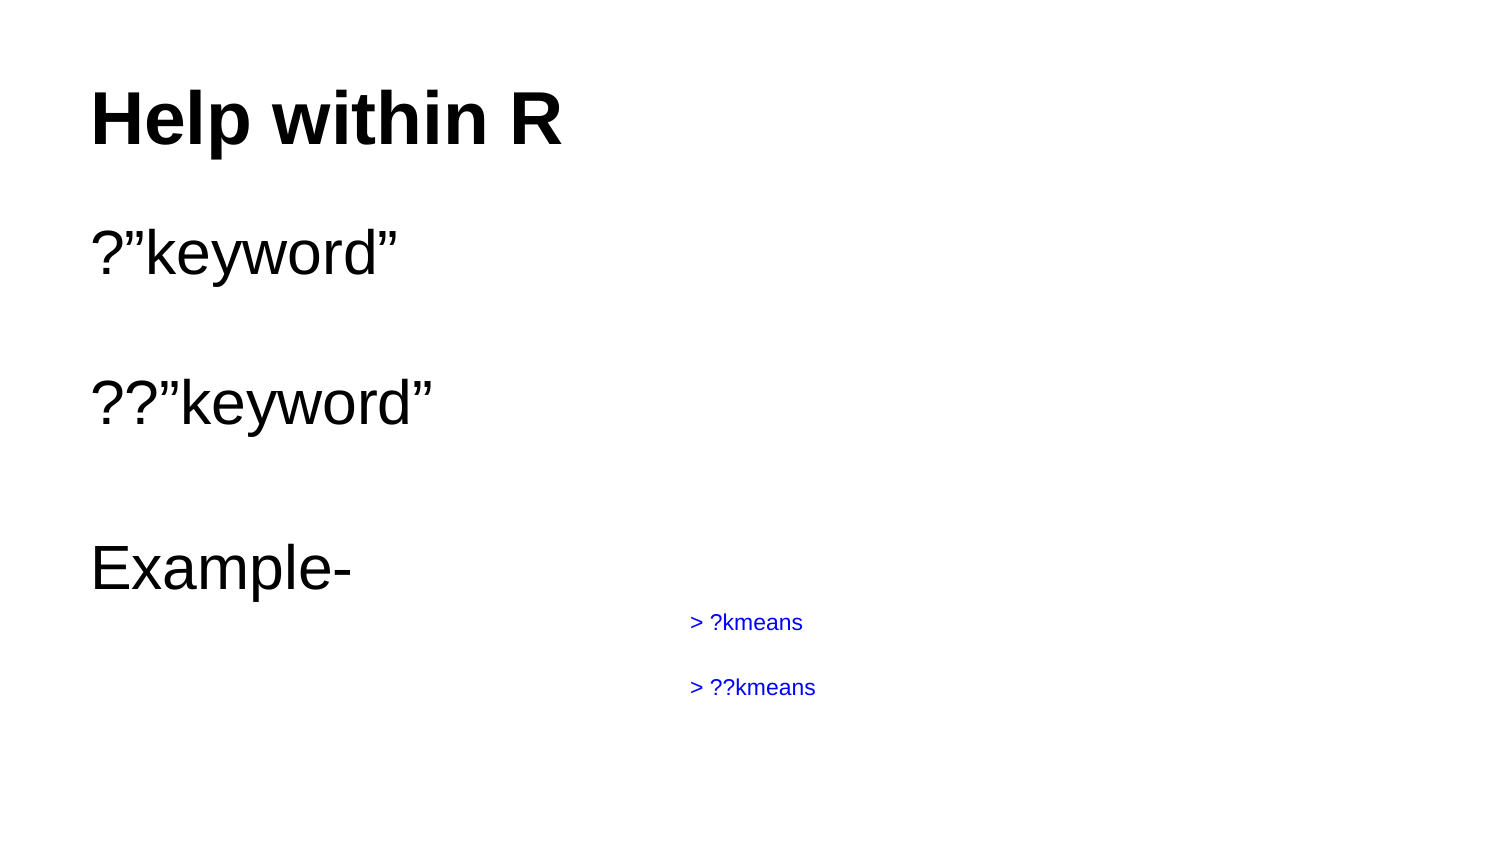

# Help within R
?”keyword”

??”keyword”

Example-
> ?kmeans

> ??kmeans